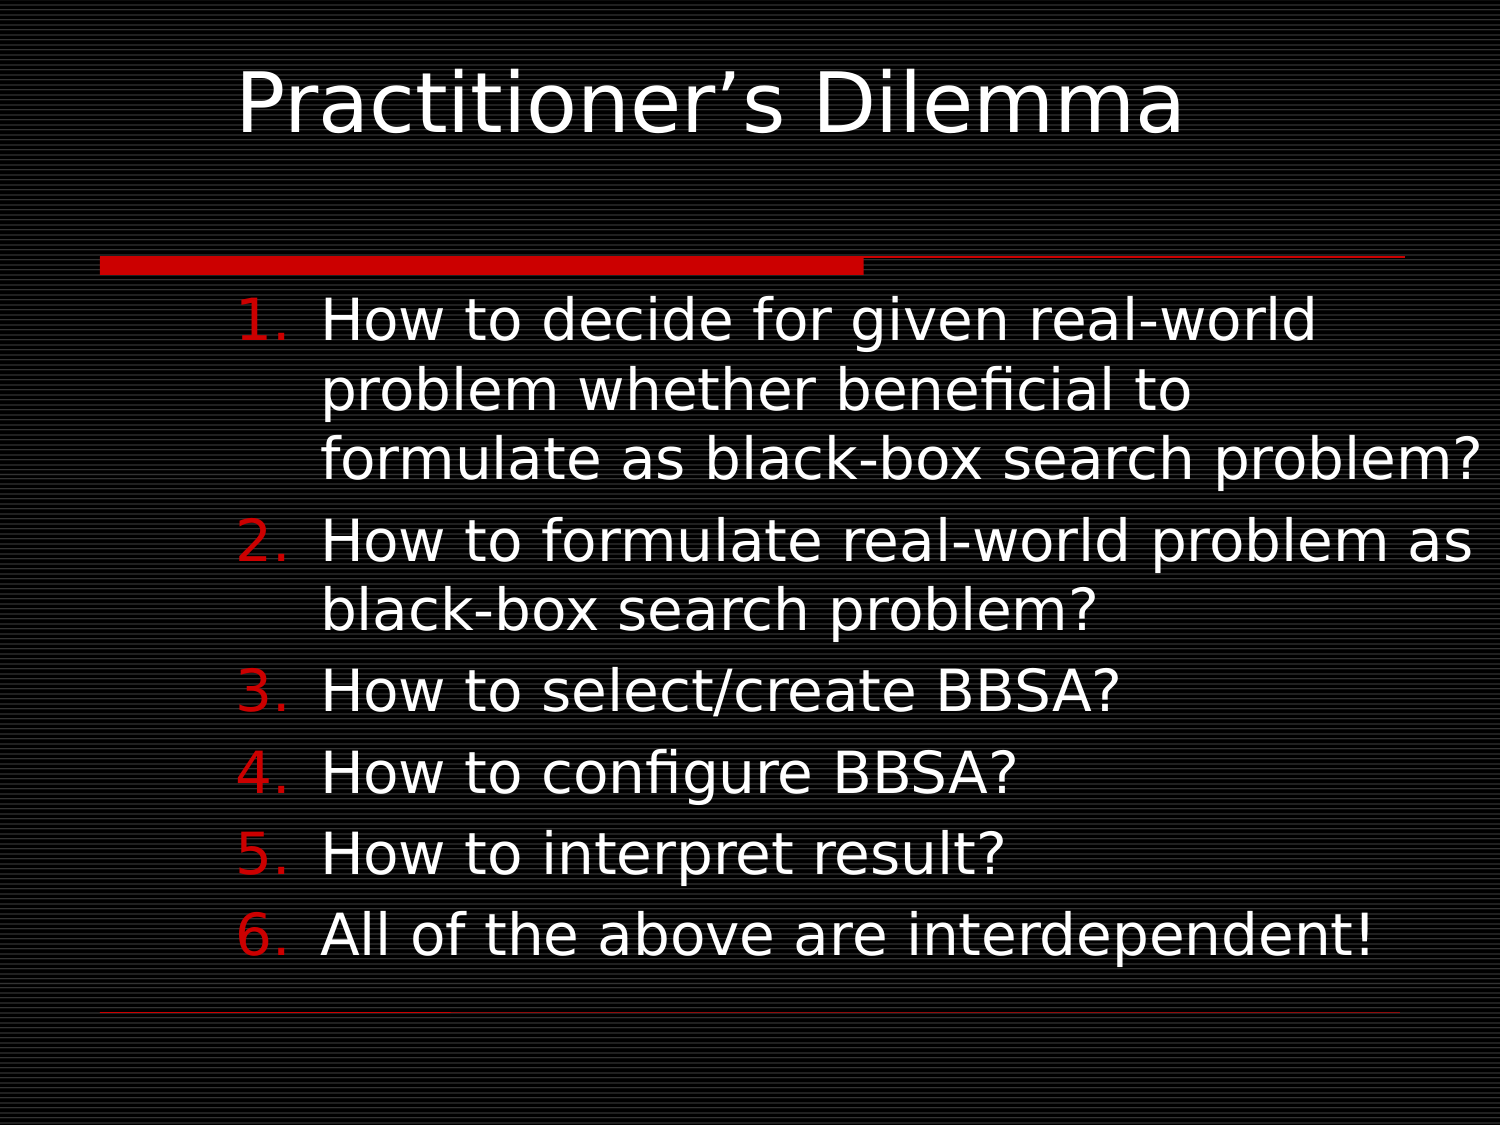

# Practitioner’s Dilemma
How to decide for given real-world problem whether beneficial to formulate as black-box search problem?
How to formulate real-world problem as black-box search problem?
How to select/create BBSA?
How to configure BBSA?
How to interpret result?
All of the above are interdependent!